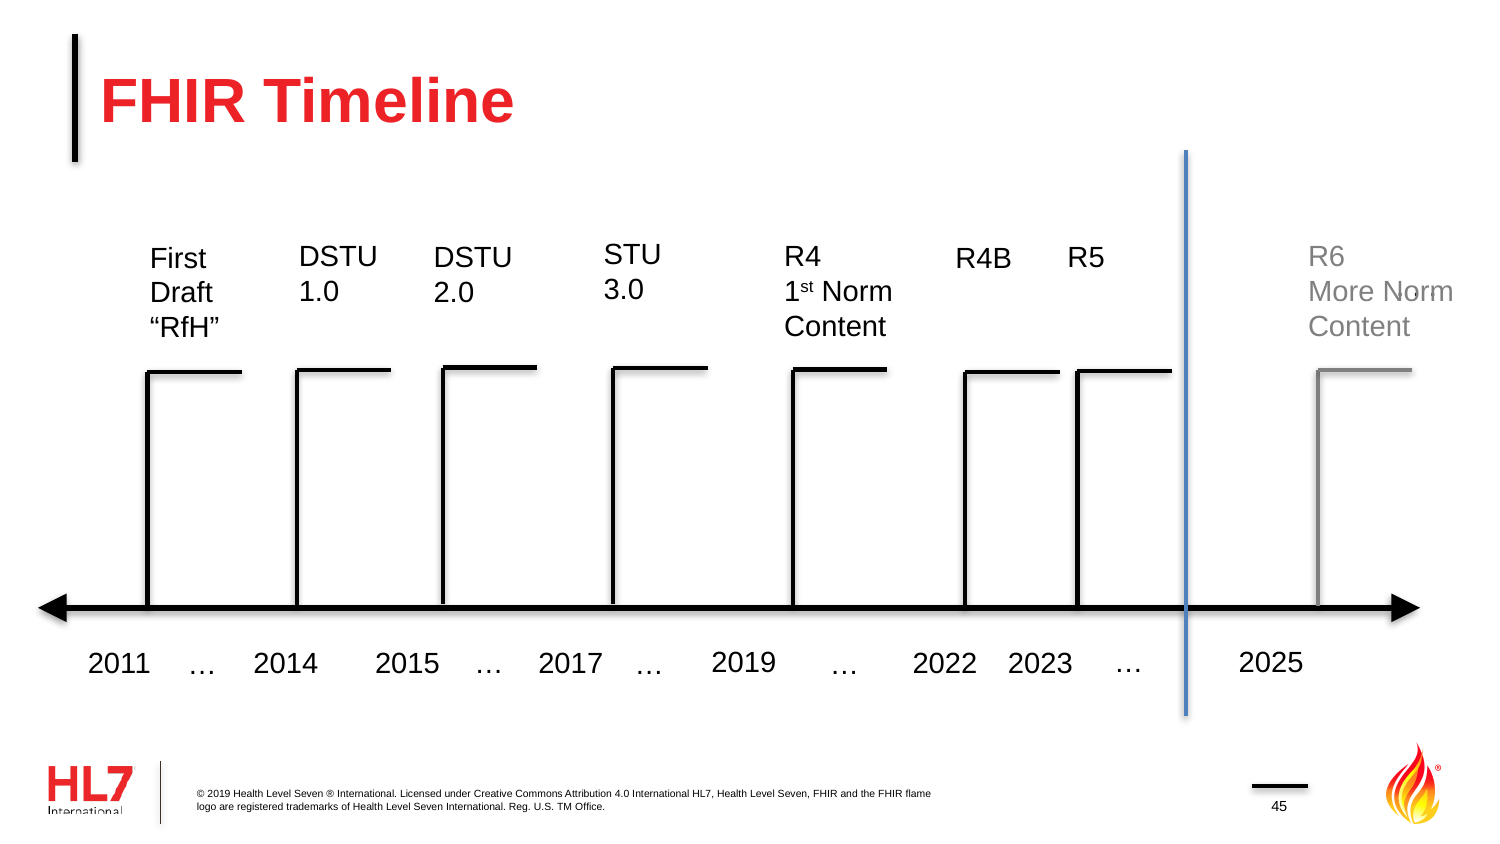

# FHIR Timeline
STU
3.0
R4
1st Norm
Content
DSTU
1.0
R6
More Norm
Content
DSTU
2.0
R5
First
Draft
“RfH”
R4B
. . .
2019
2025
…
2023
2022
…
2015
2014
2011
2017
…
…
…
© 2019 Health Level Seven ® International. Licensed under Creative Commons Attribution 4.0 International HL7, Health Level Seven, FHIR and the FHIR flame logo are registered trademarks of Health Level Seven International. Reg. U.S. TM Office.
45